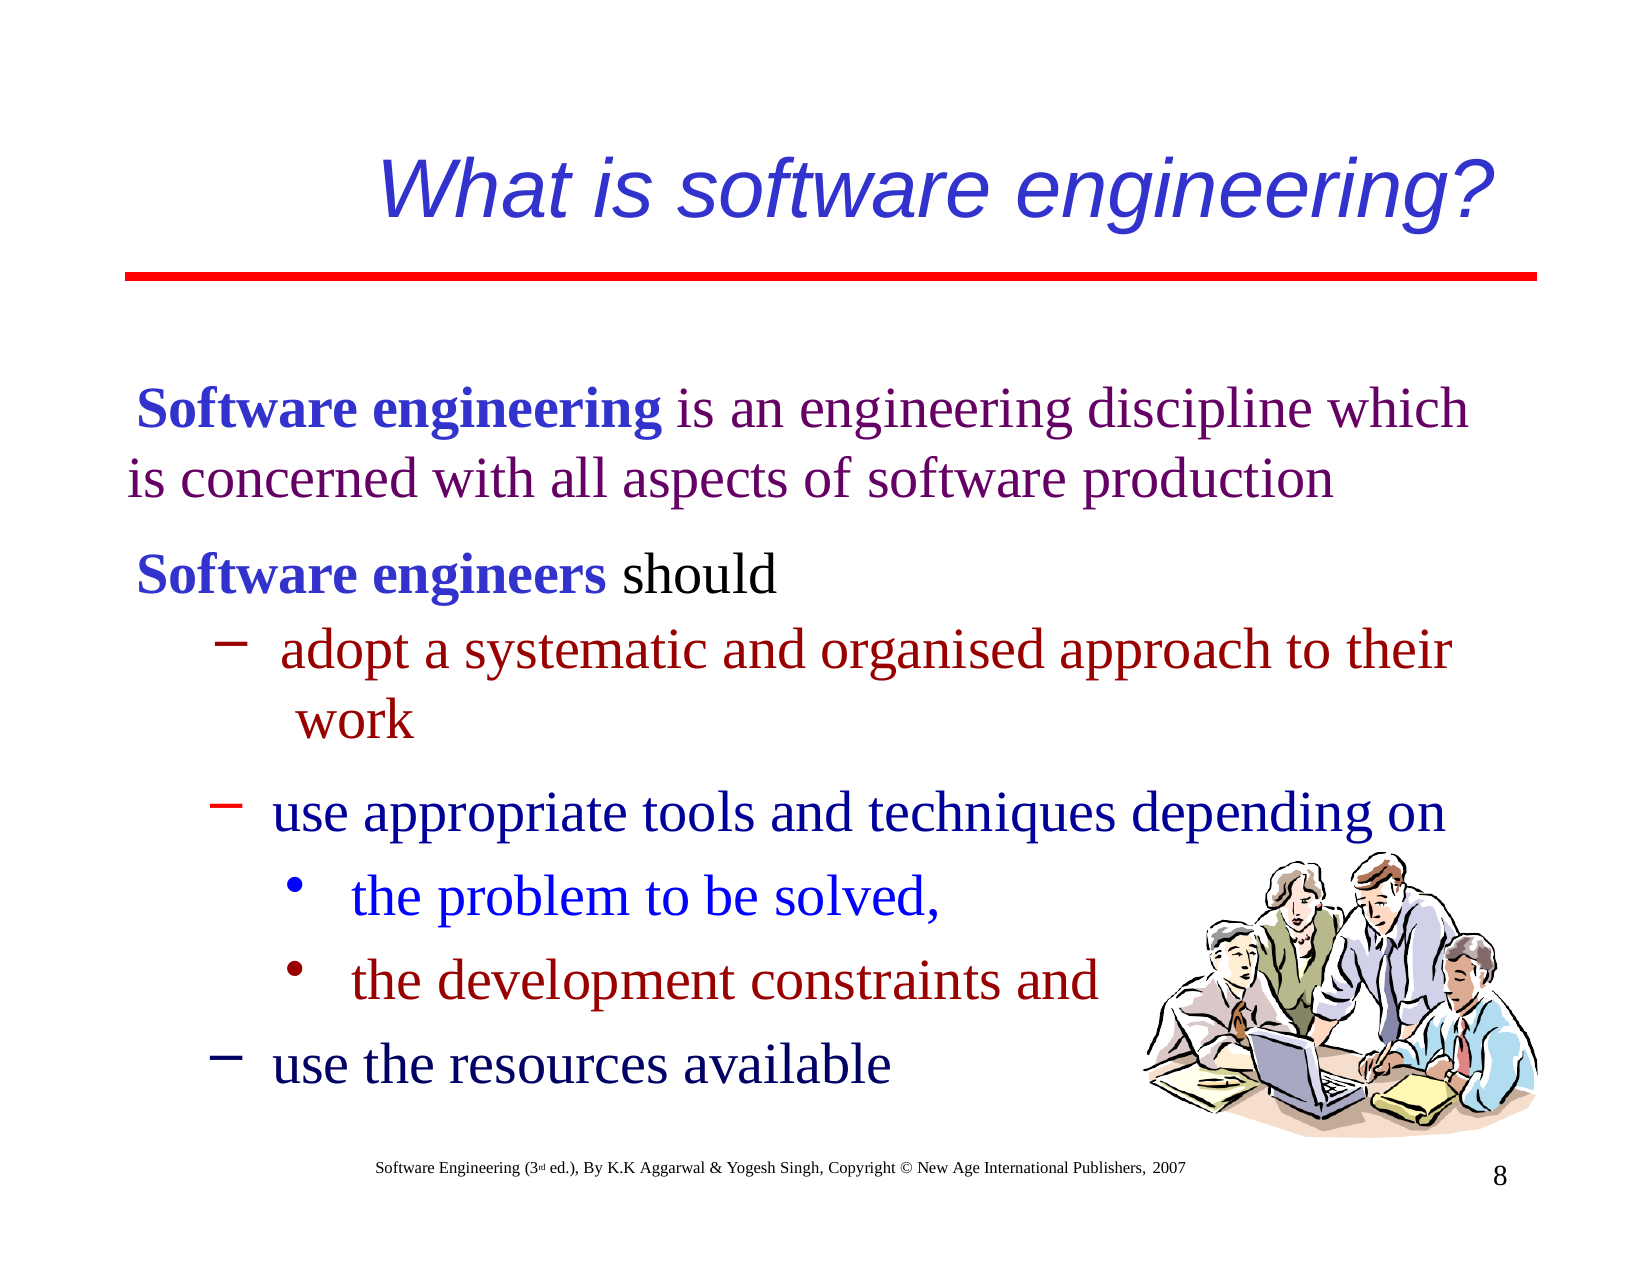

# What is software engineering?

Software engineering is an engineering discipline which  is concerned with all aspects of software production
Software engineers should
adopt a systematic and organised approach to their  work
use appropriate tools and techniques depending on
the problem to be solved,
the development constraints and
use the resources available

Software Engineering (3rd  ed.), By K.K Aggarwal & Yogesh Singh, Copyright © New Age International Publishers, 2007
8